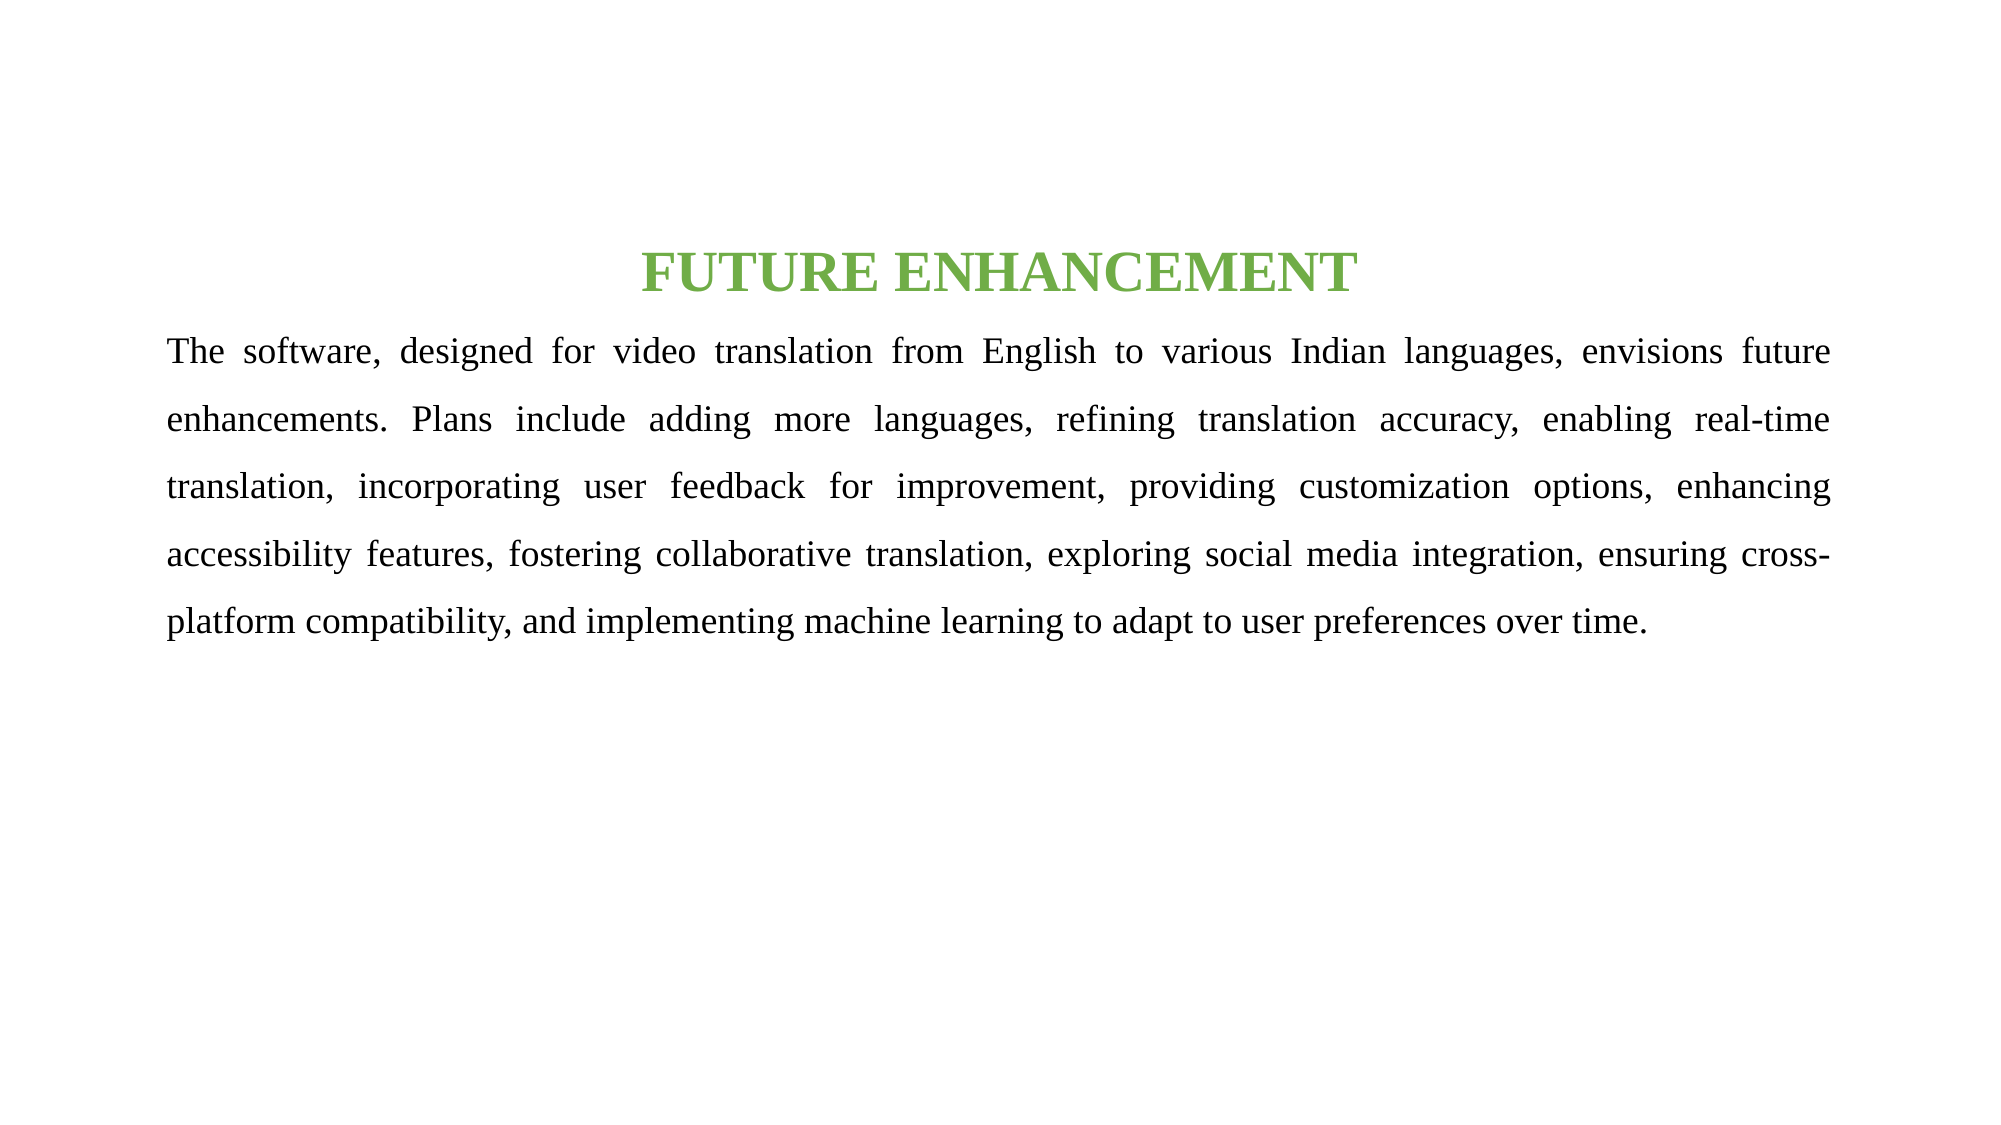

FUTURE ENHANCEMENT
The software, designed for video translation from English to various Indian languages, envisions future enhancements. Plans include adding more languages, refining translation accuracy, enabling real-time translation, incorporating user feedback for improvement, providing customization options, enhancing accessibility features, fostering collaborative translation, exploring social media integration, ensuring cross-platform compatibility, and implementing machine learning to adapt to user preferences over time.